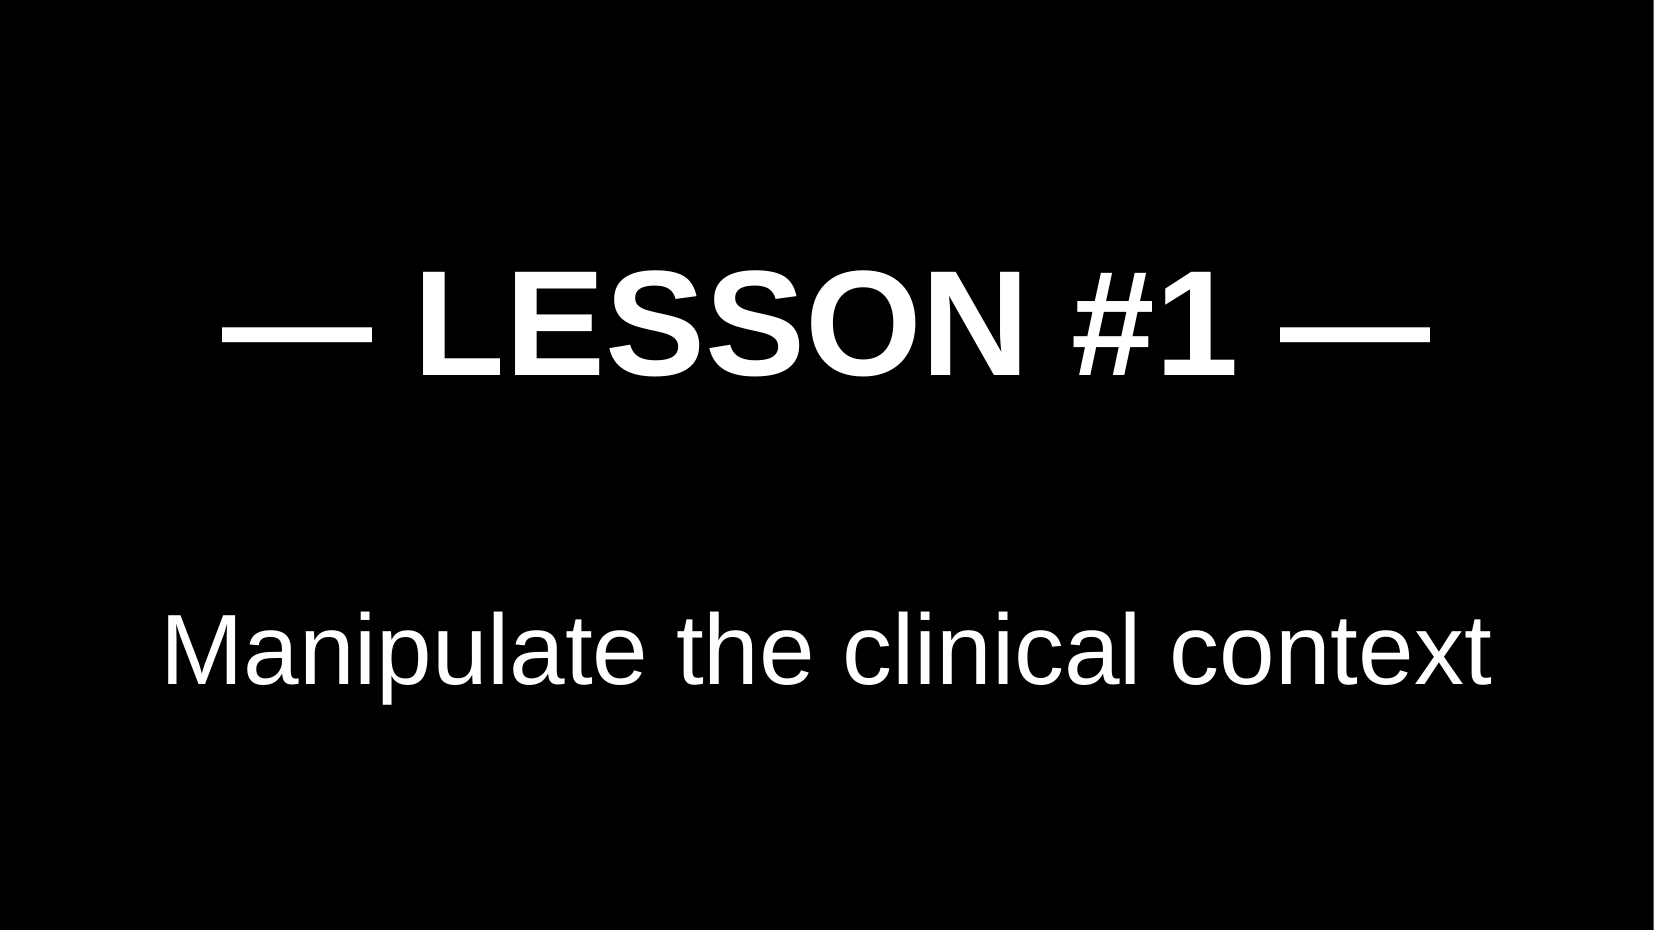

# — LESSON #1 —

Manipulate the clinical context